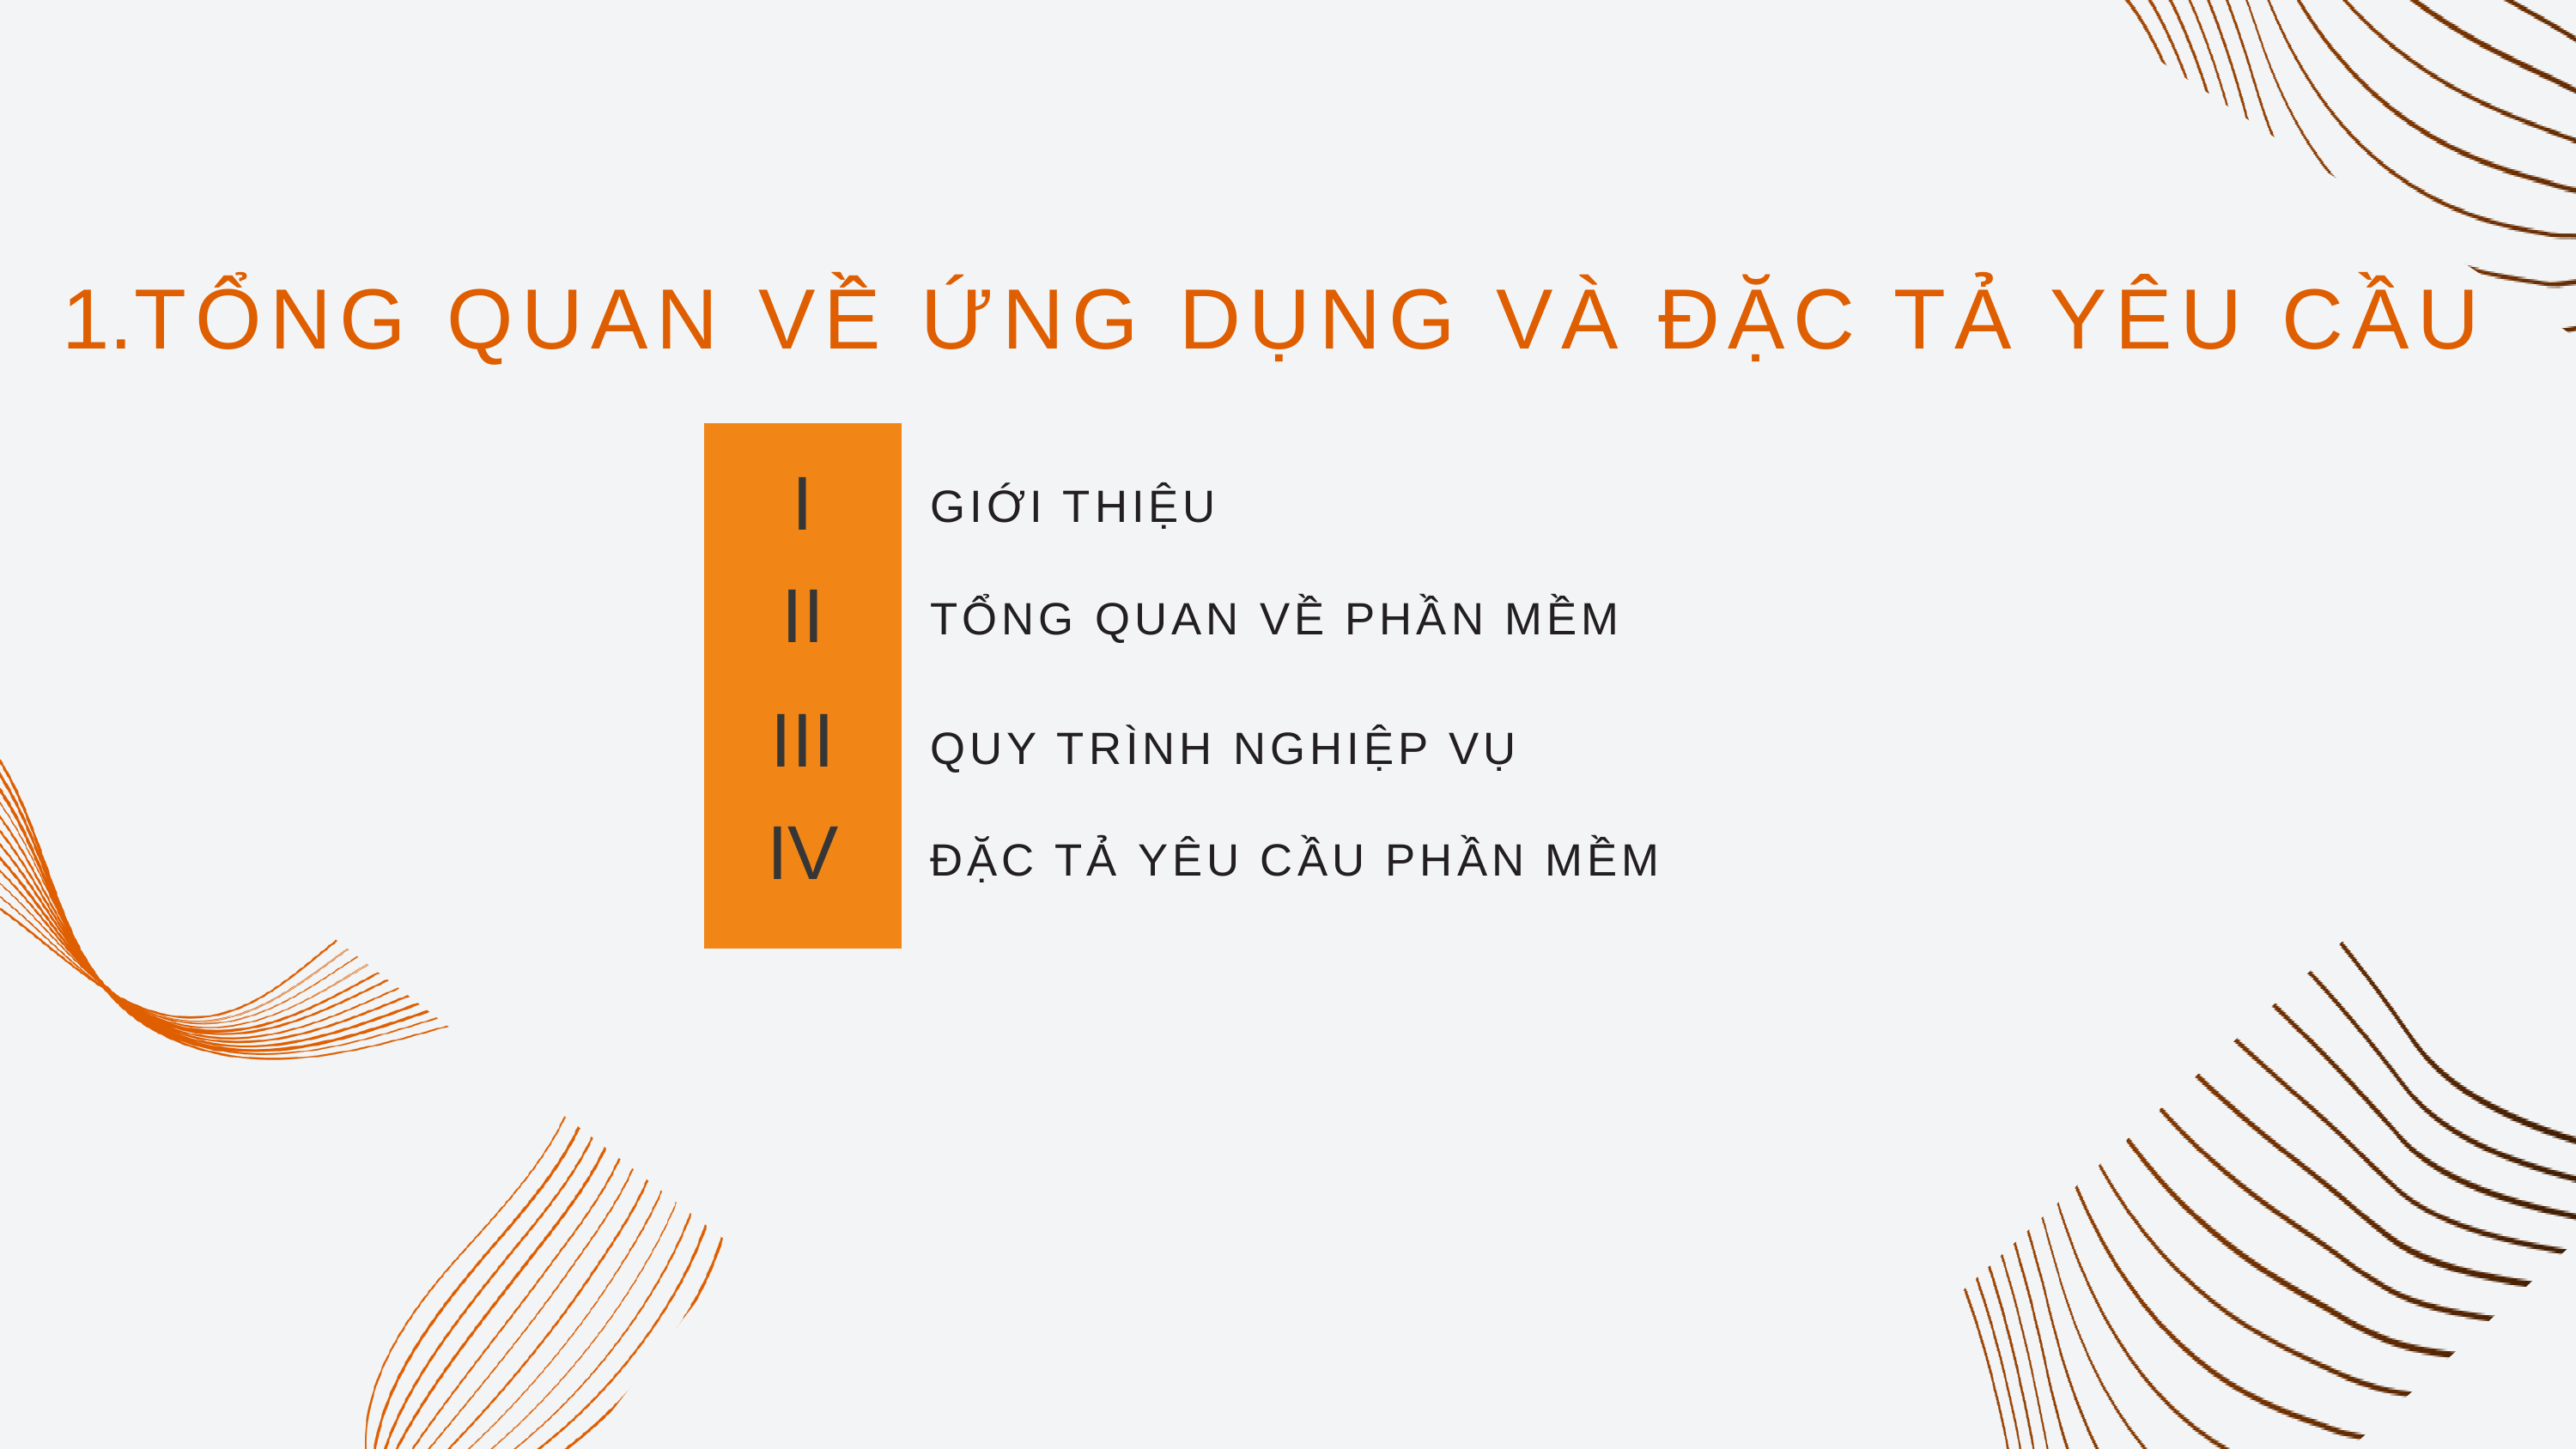

TỔNG QUAN VỀ ỨNG DỤNG VÀ ĐẶC TẢ YÊU CẦU

I
GIỚI THIỆU

II
TỔNG QUAN VỀ PHẦN MỀM

III
QUY TRÌNH NGHIỆP VỤ

IV

ĐẶC TẢ YÊU CẦU PHẦN MỀM